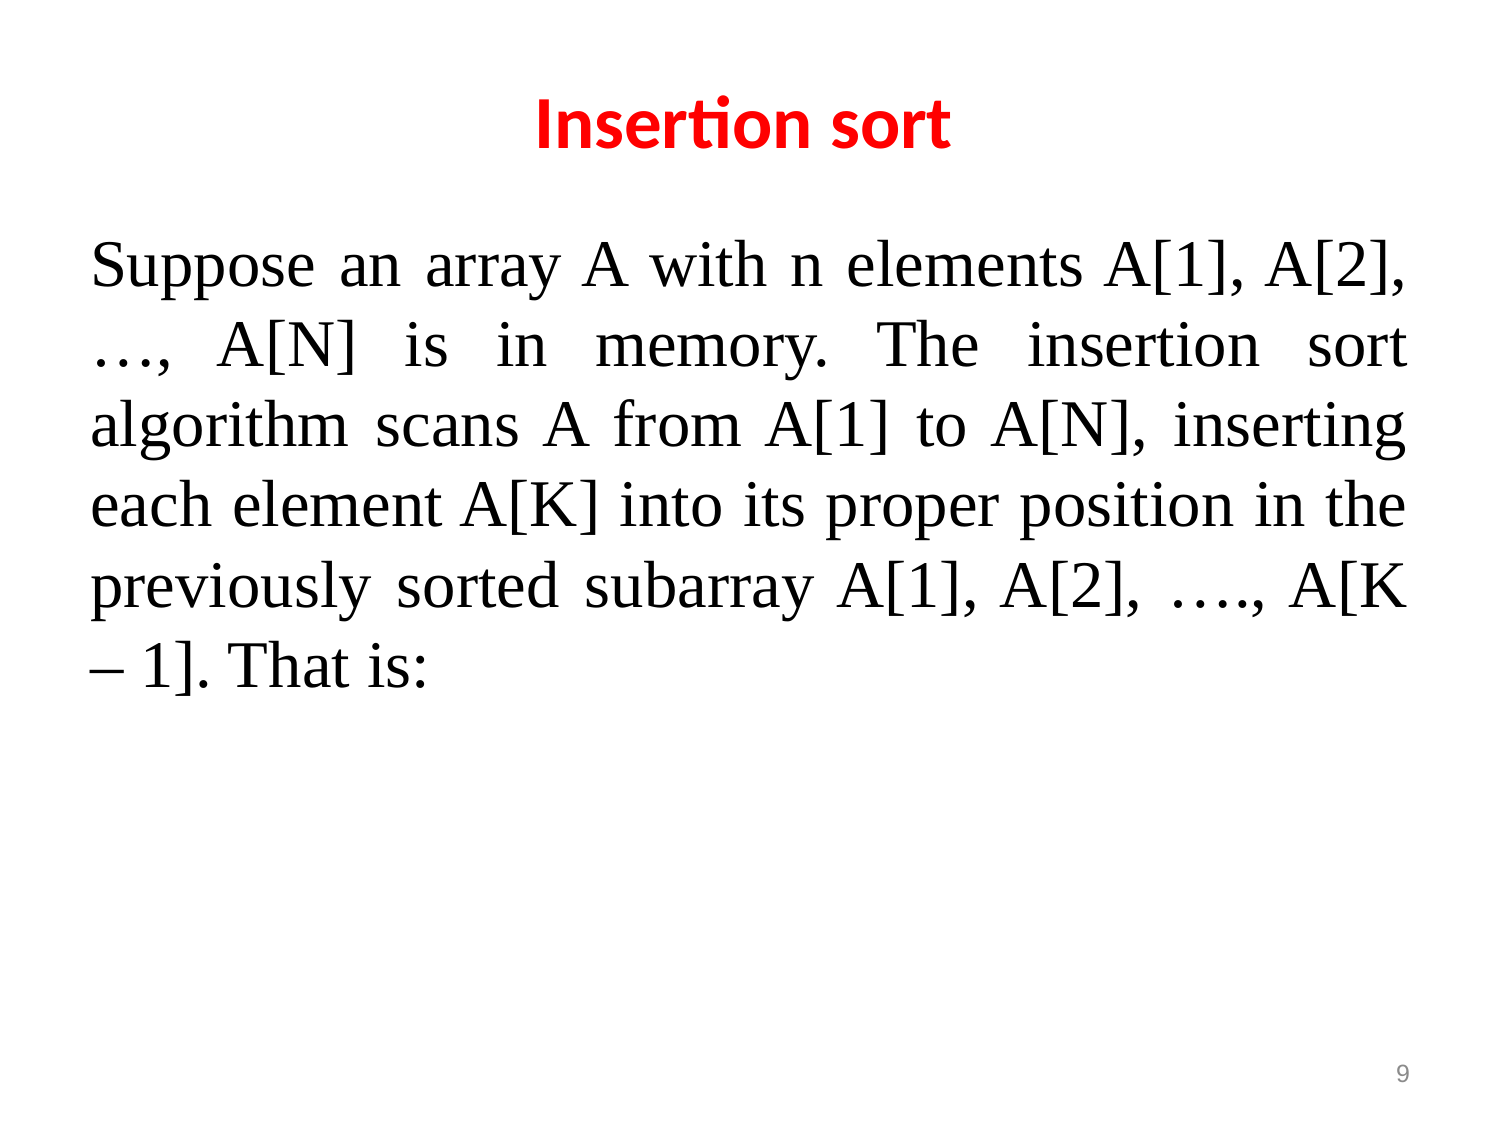

# Insertion sort
Suppose an array A with n elements A[1], A[2], …, A[N] is in memory. The insertion sort algorithm scans A from A[1] to A[N], inserting each element A[K] into its proper position in the previously sorted subarray A[1], A[2], …., A[K – 1]. That is:
9